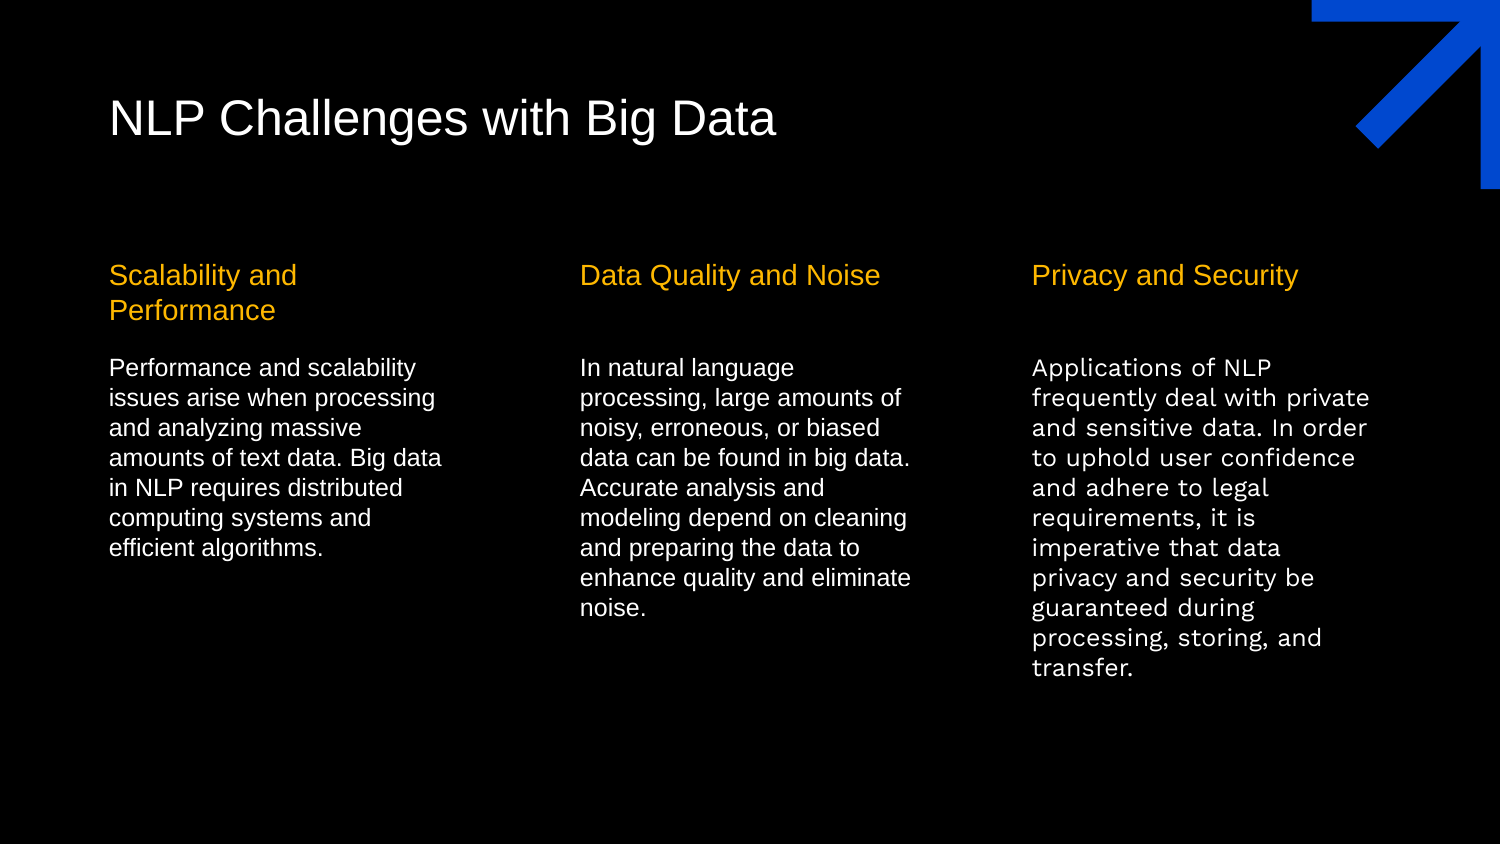

# NLP Challenges with Big Data
Scalability and Performance
Data Quality and Noise
Privacy and Security
Performance and scalability issues arise when processing and analyzing massive amounts of text data. Big data in NLP requires distributed computing systems and efficient algorithms.

In natural language processing, large amounts of noisy, erroneous, or biased data can be found in big data. Accurate analysis and modeling depend on cleaning and preparing the data to enhance quality and eliminate noise.

Applications of NLP frequently deal with private and sensitive data. In order to uphold user confidence and adhere to legal requirements, it is imperative that data privacy and security be guaranteed during processing, storing, and transfer.